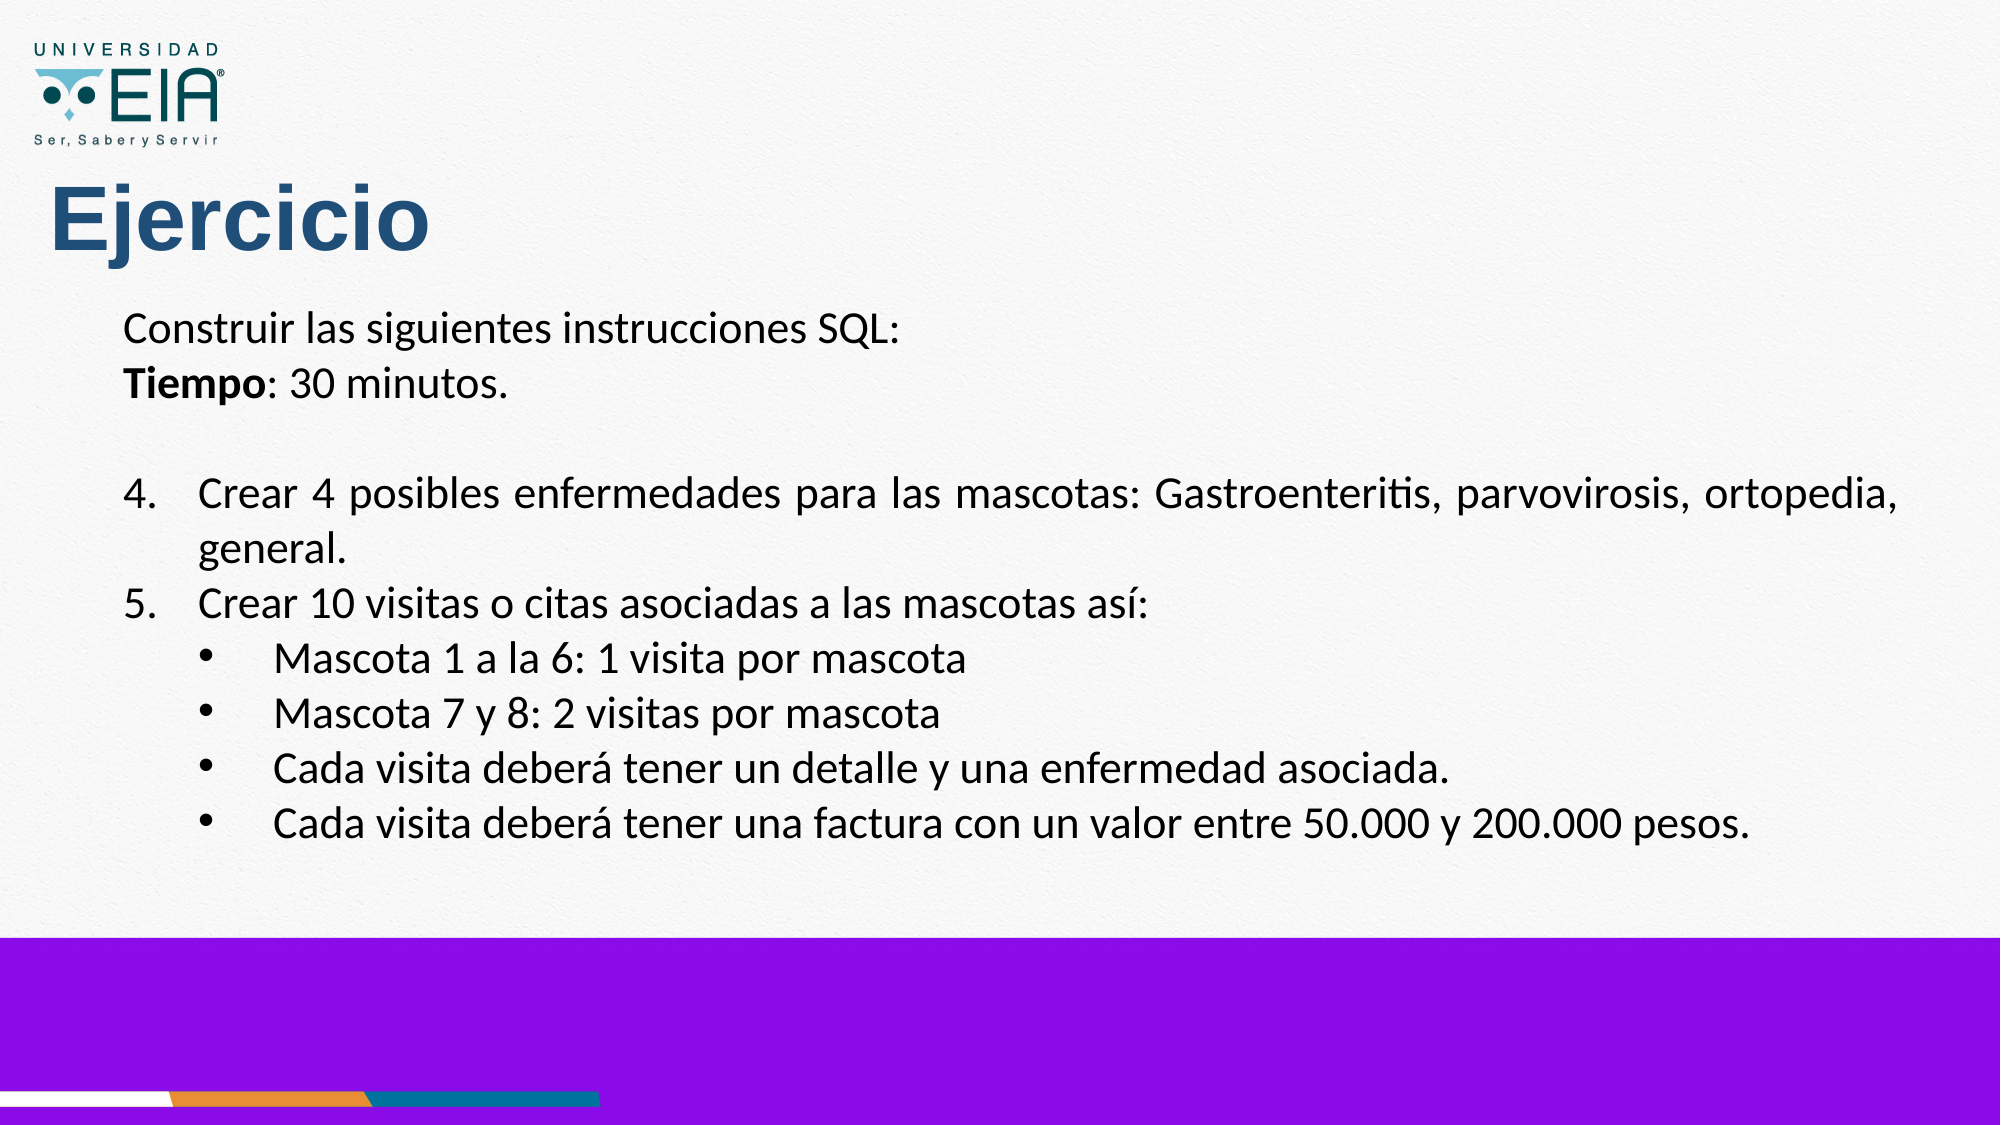

# Ejercicio
Construir las siguientes instrucciones SQL:
Tiempo: 30 minutos.

Crear 4 posibles enfermedades para las mascotas: Gastroenteritis, parvovirosis, ortopedia, general.
Crear 10 visitas o citas asociadas a las mascotas así:
Mascota 1 a la 6: 1 visita por mascota
Mascota 7 y 8: 2 visitas por mascota
Cada visita deberá tener un detalle y una enfermedad asociada.
Cada visita deberá tener una factura con un valor entre 50.000 y 200.000 pesos.